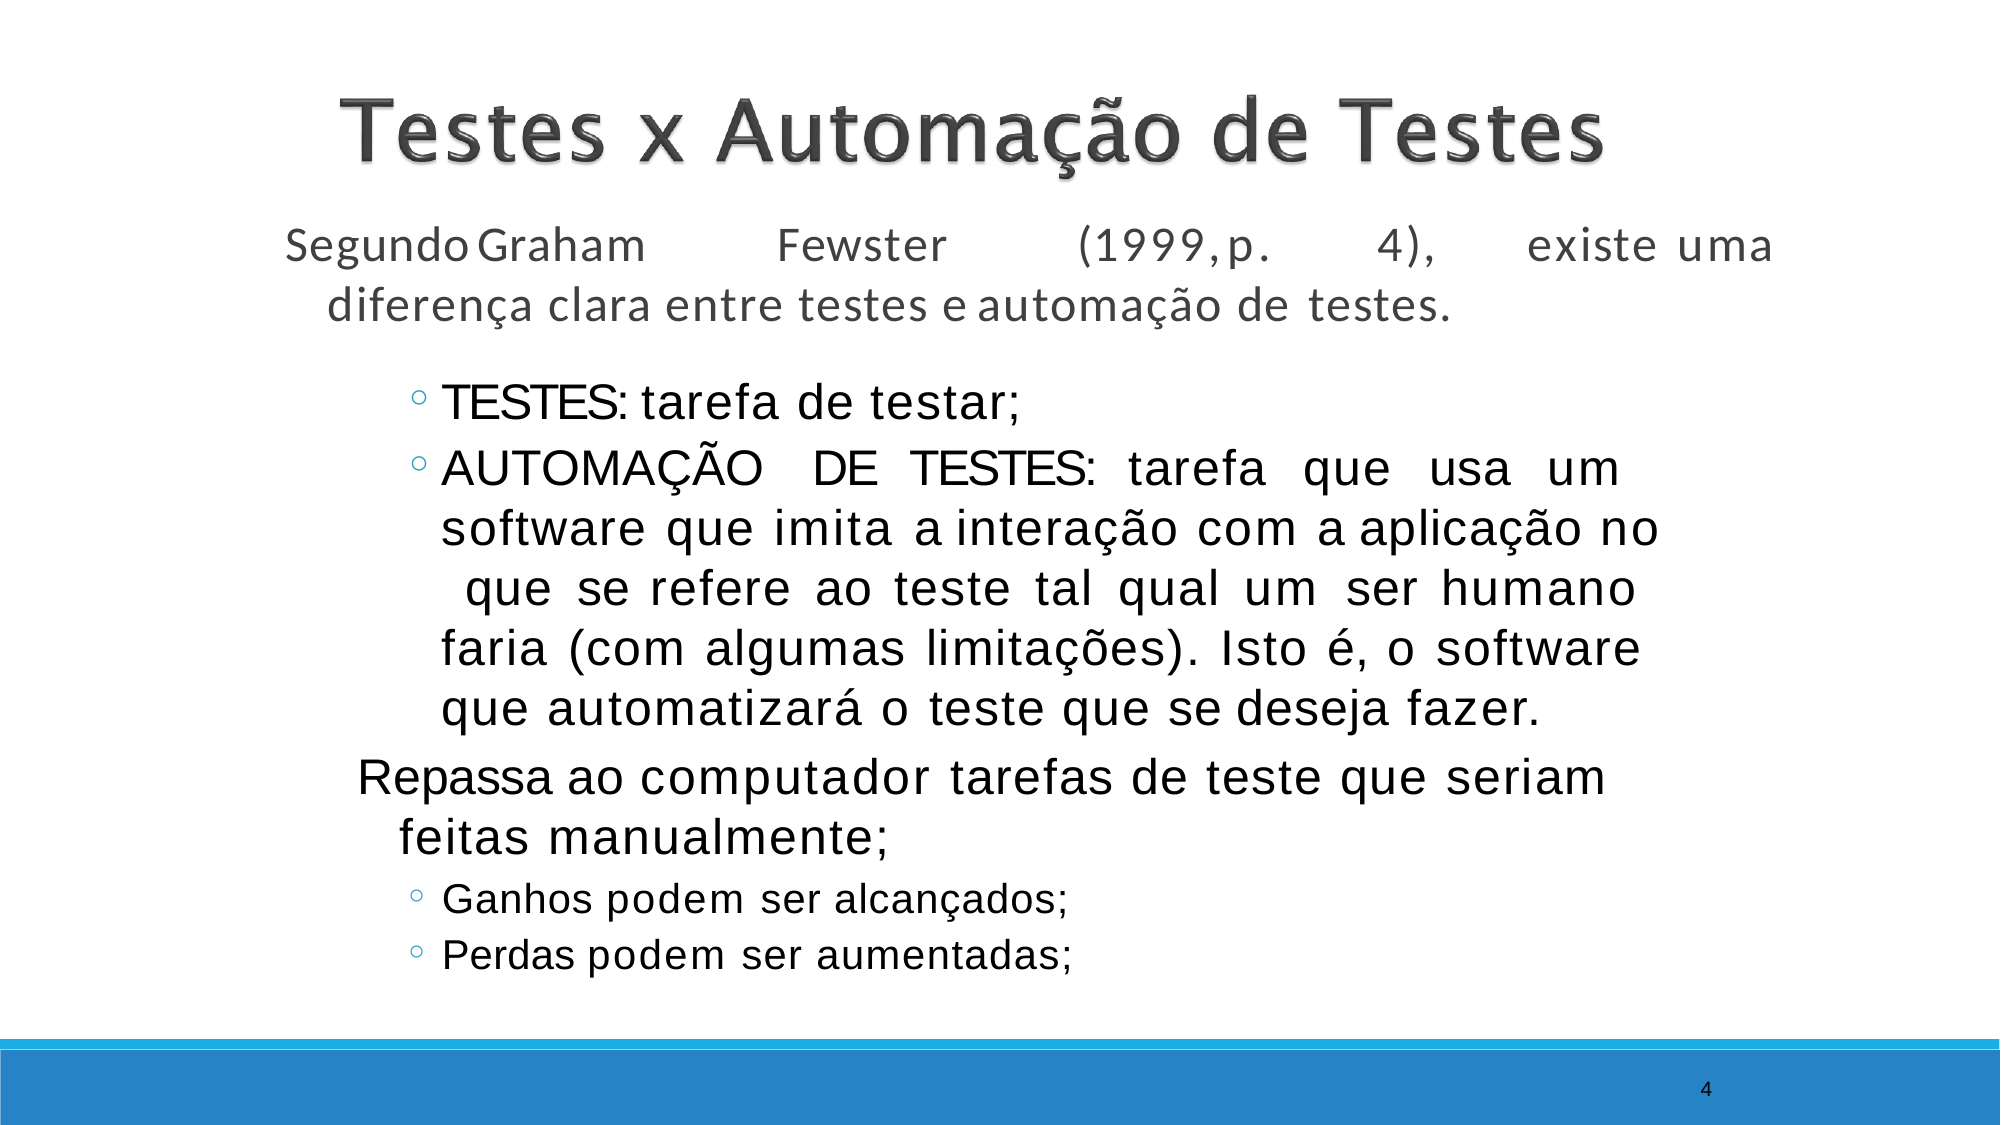

Segundo	Graham	Fewster	(1999,	p.	4),	existe	uma  diferença clara entre testes e automação de testes.
TESTES: tarefa de testar;
AUTOMAÇÃO DE TESTES: tarefa que usa um  software que imita a interação com a aplicação no  que se refere ao teste tal qual um ser humano  faria (com algumas limitações). Isto é, o software  que automatizará o teste que se deseja fazer.
Repassa ao computador tarefas de teste que seriam  feitas manualmente;
Ganhos podem ser alcançados;
Perdas podem ser aumentadas;
4